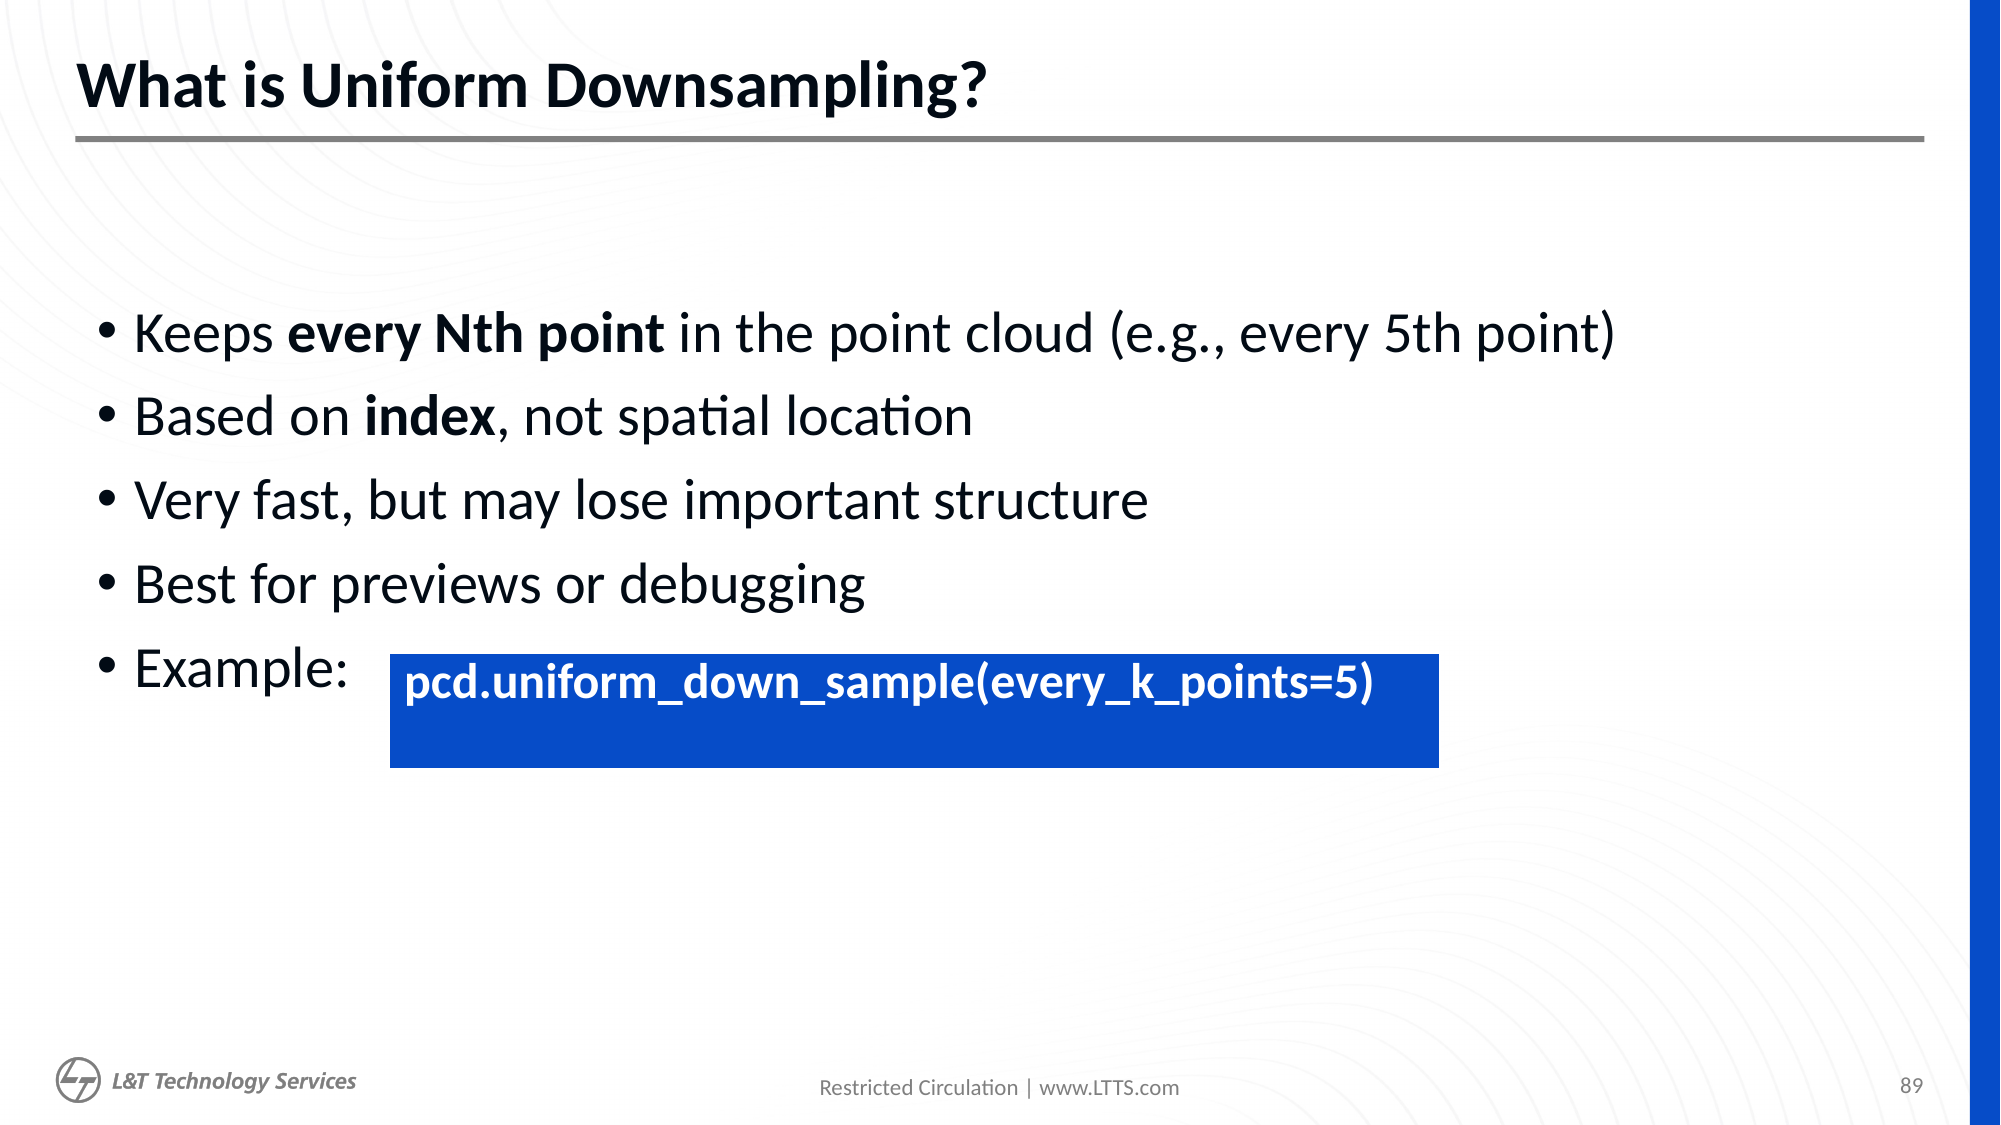

# What is Uniform Downsampling?

Keeps every Nth point in the point cloud (e.g., every 5th point)
Based on index, not spatial location
Very fast, but may lose important structure
Best for previews or debugging
Example:

| pcd.uniform\_down\_sample(every\_k\_points=5) |
| --- |